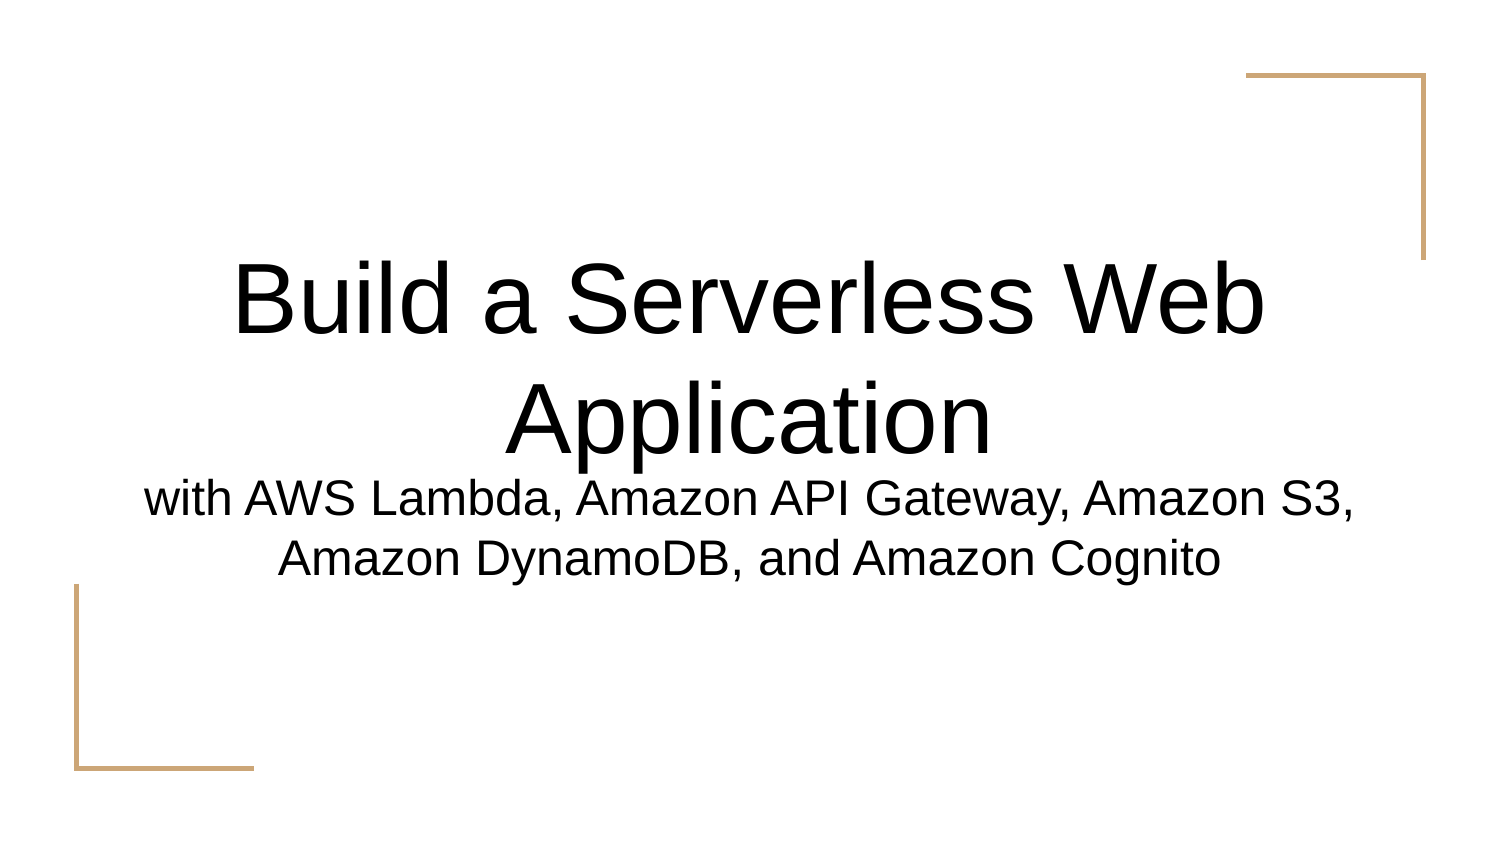

# Build a Serverless Web Application
with AWS Lambda, Amazon API Gateway, Amazon S3, Amazon DynamoDB, and Amazon Cognito